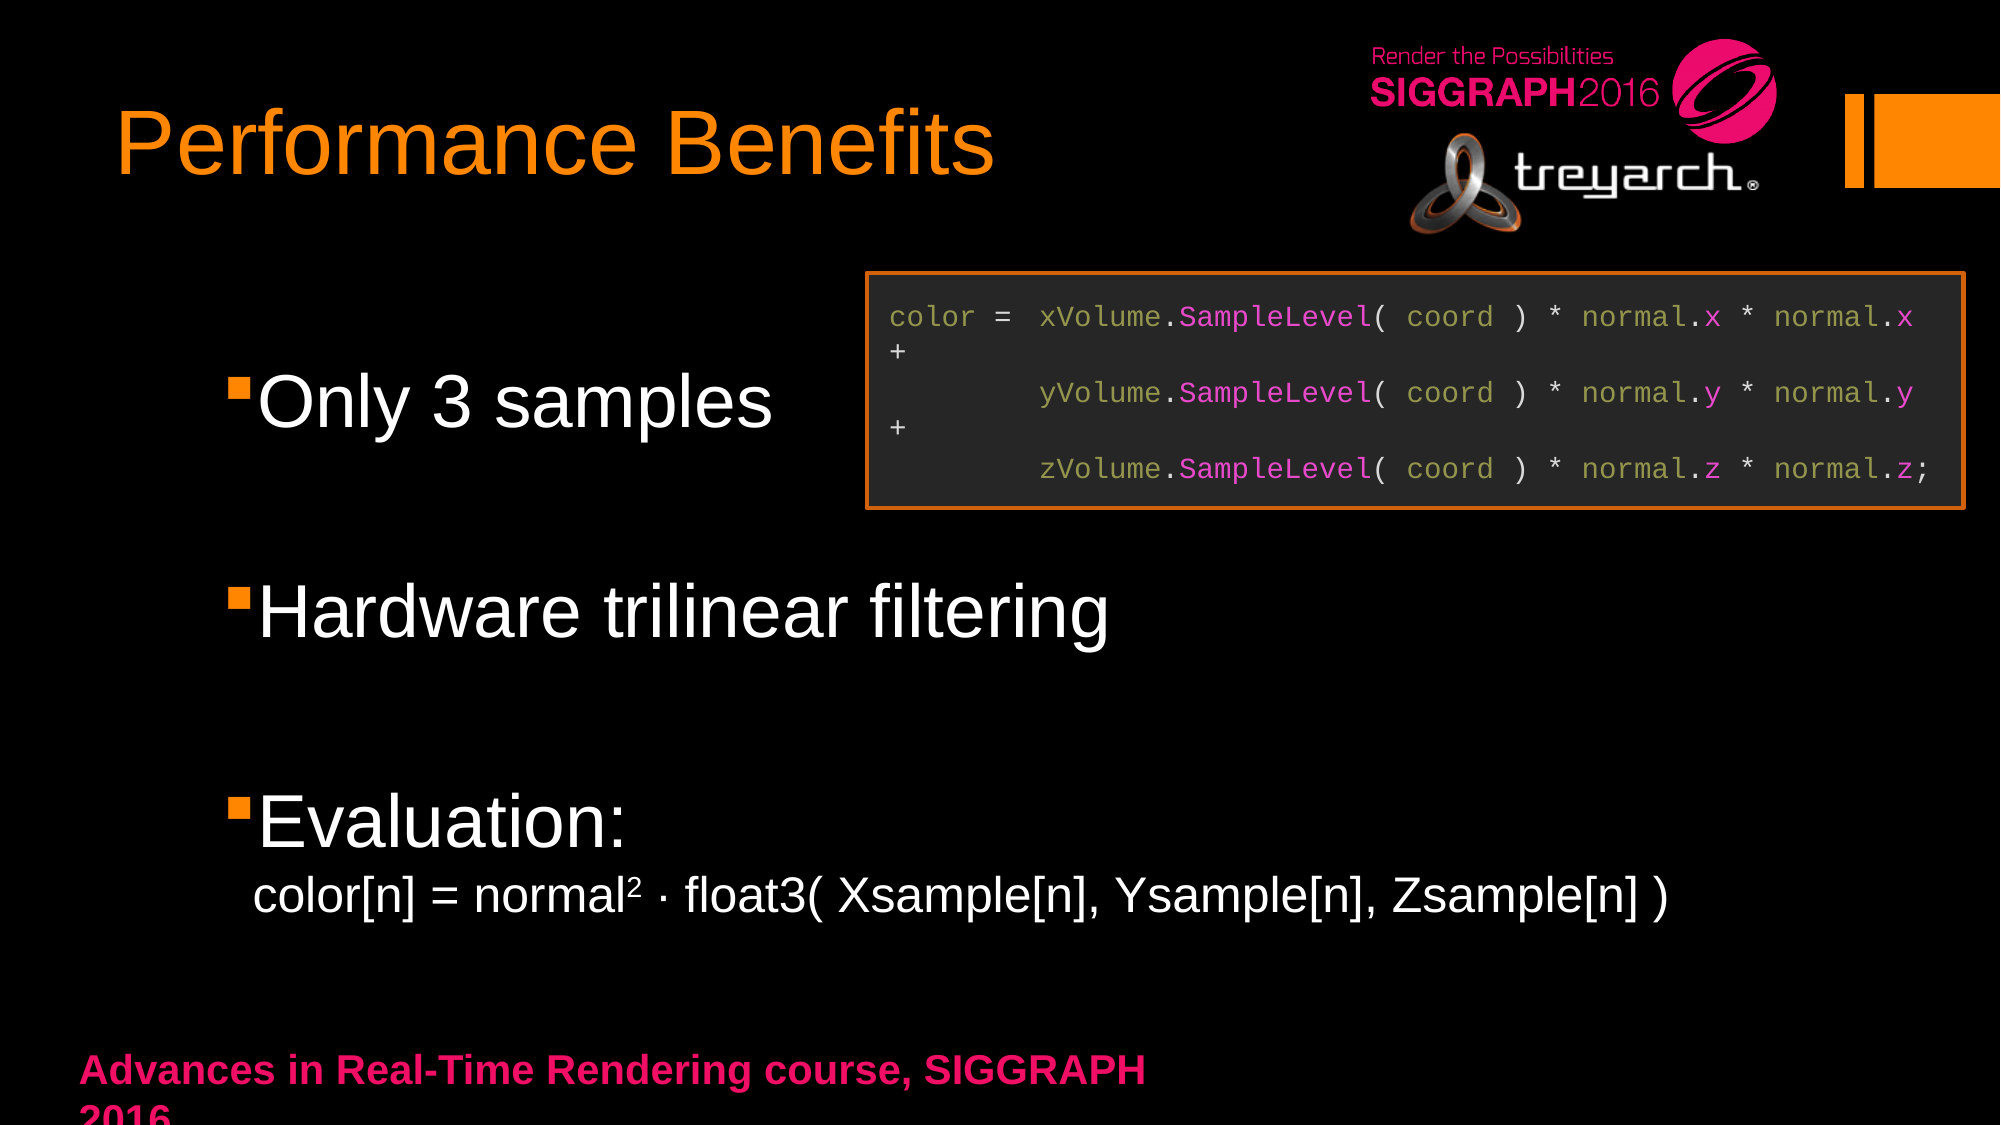

# Performance Benefits
Only 3 samples

Hardware trilinear filtering

Evaluation:
color[n] = normal2 ∙ float3( Xsample[n], Ysample[n], Zsample[n] )
color = 	xVolume.SampleLevel( coord ) * normal.x * normal.x +
	yVolume.SampleLevel( coord ) * normal.y * normal.y +
	zVolume.SampleLevel( coord ) * normal.z * normal.z;